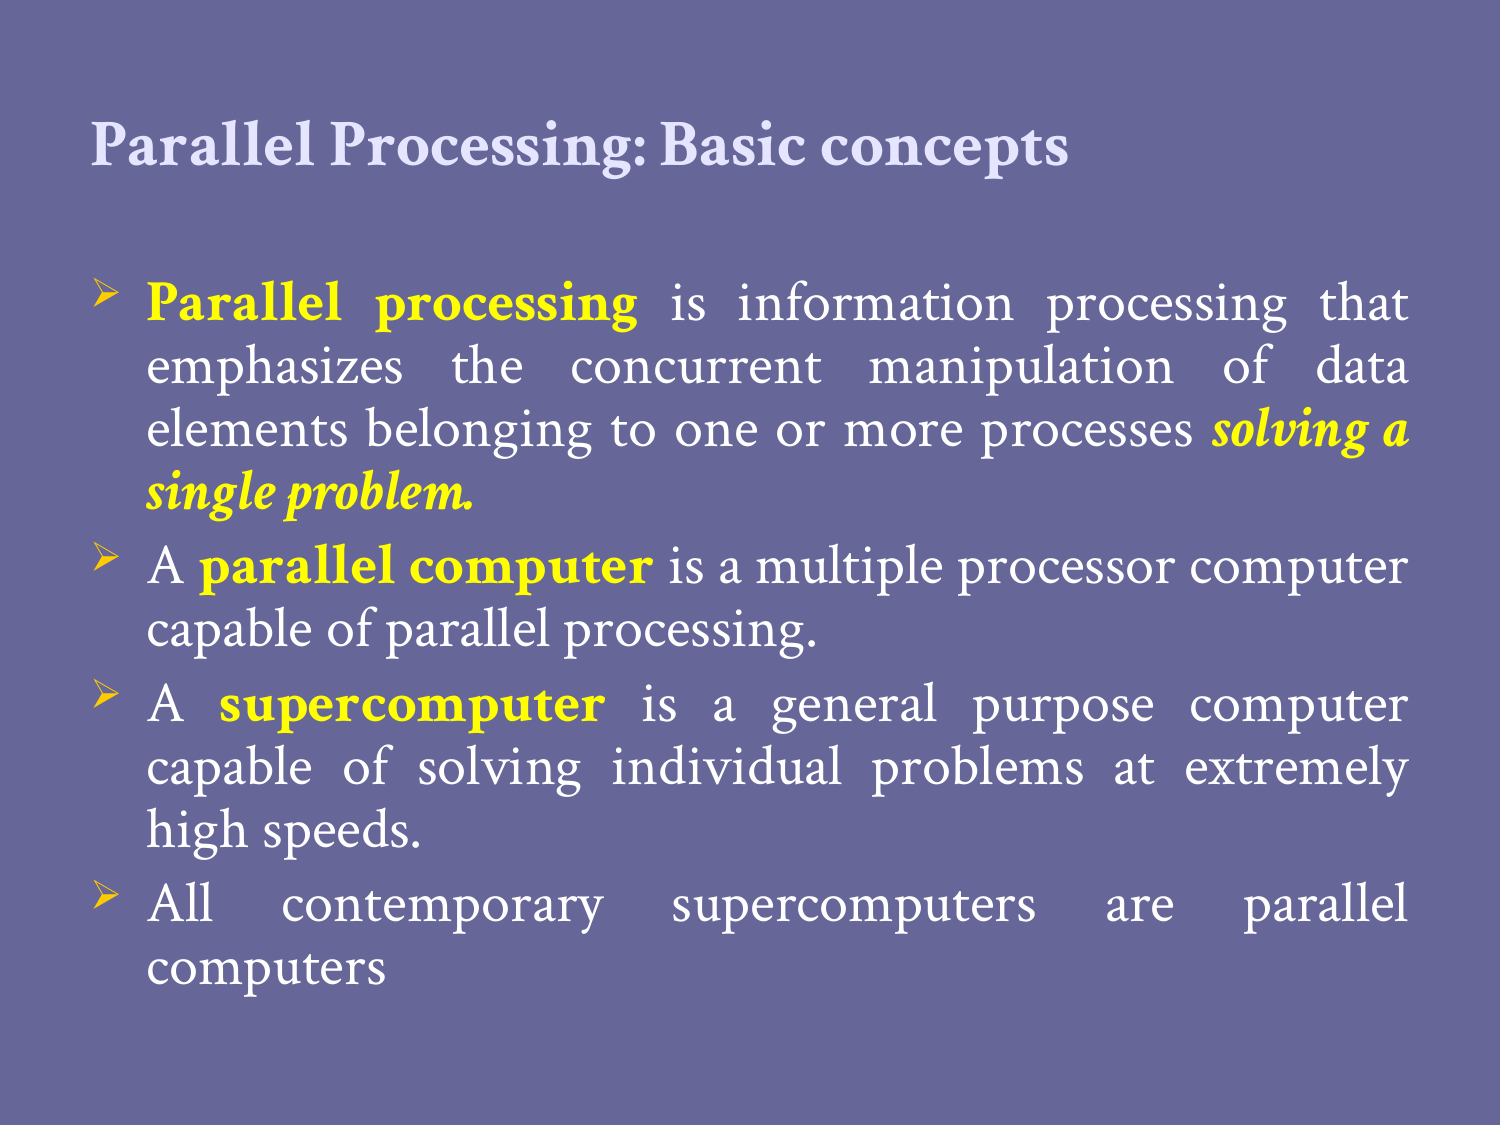

Parallel Processing: Basic concepts
Parallel processing is information processing that emphasizes the concurrent manipulation of data elements belonging to one or more processes solving a single problem.
A parallel computer is a multiple processor computer capable of parallel processing.
A supercomputer is a general purpose computer capable of solving individual problems at extremely high speeds.
All contemporary supercomputers are parallel computers